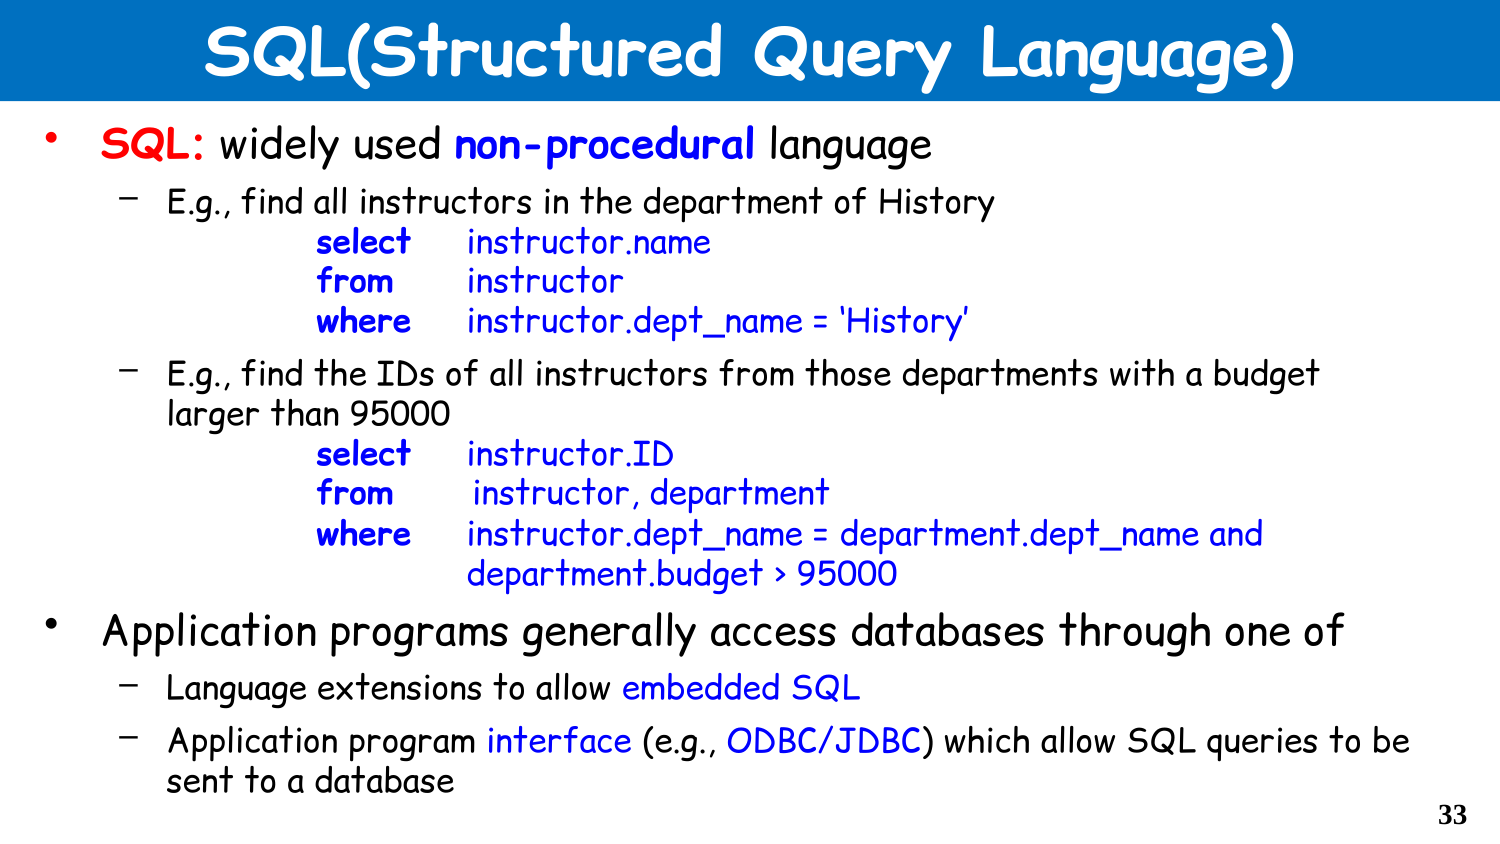

# SQL(Structured Query Language)
SQL: widely used non-procedural language
E.g., find all instructors in the department of History
	select	instructor.name
	from	instructor
	where	instructor.dept_name = ‘History’
E.g., find the IDs of all instructors from those departments with a budget larger than 95000
	select	instructor.ID
	from        instructor, department
	where  	instructor.dept_name = department.dept_name and
		department.budget > 95000
Application programs generally access databases through one of
Language extensions to allow embedded SQL
Application program interface (e.g., ODBC/JDBC) which allow SQL queries to be sent to a database